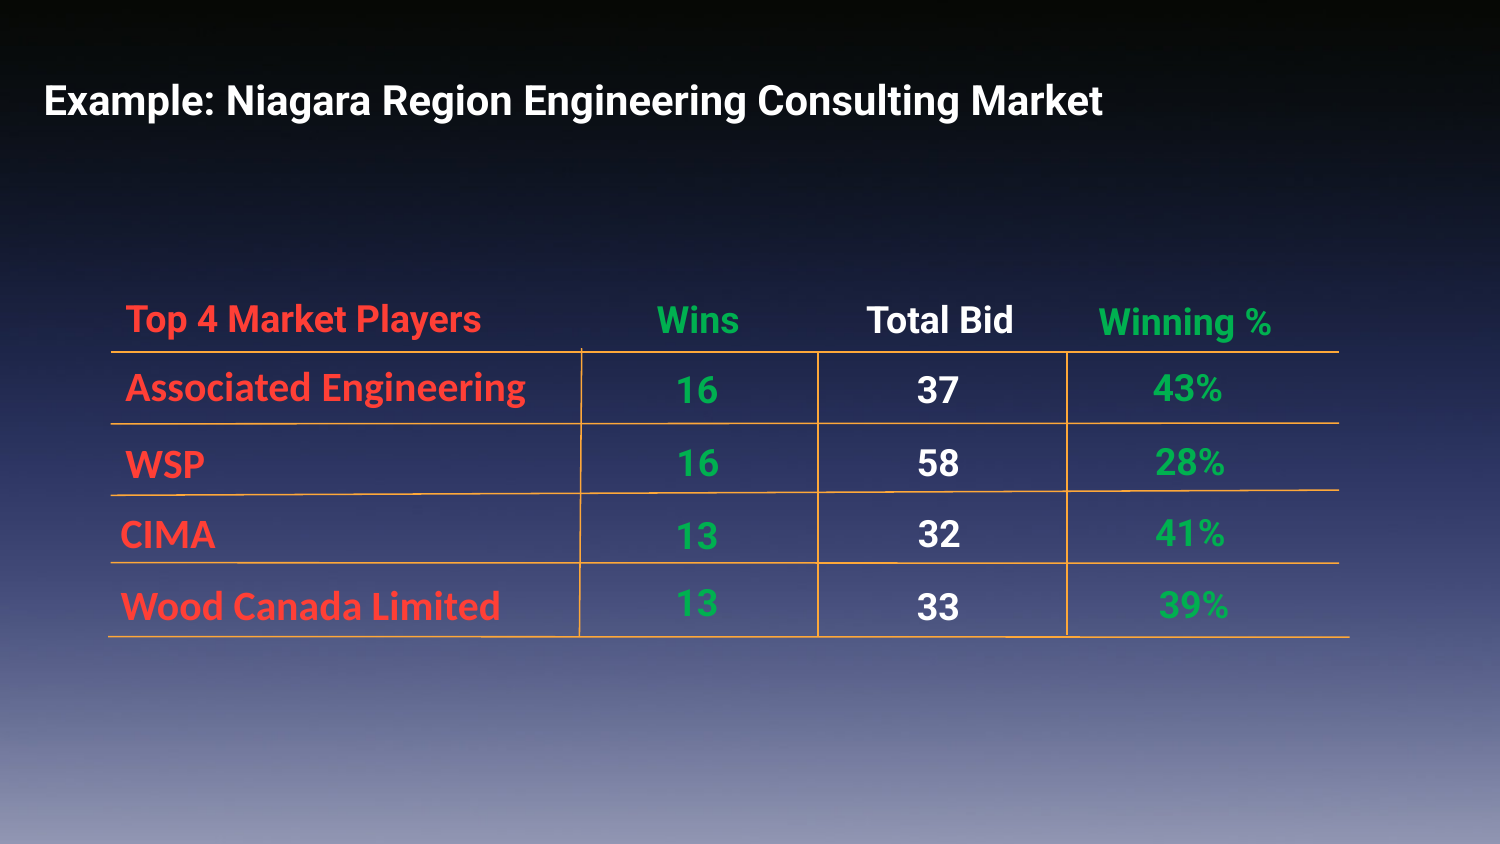

Example: Niagara Region Engineering Consulting Market
Top 4 Market Players
Wins
Total Bid
Winning %
Associated Engineering
43%
16
37
WSP
28%
16
58
CIMA
41%
32
13
Wood Canada Limited
13
39%
33